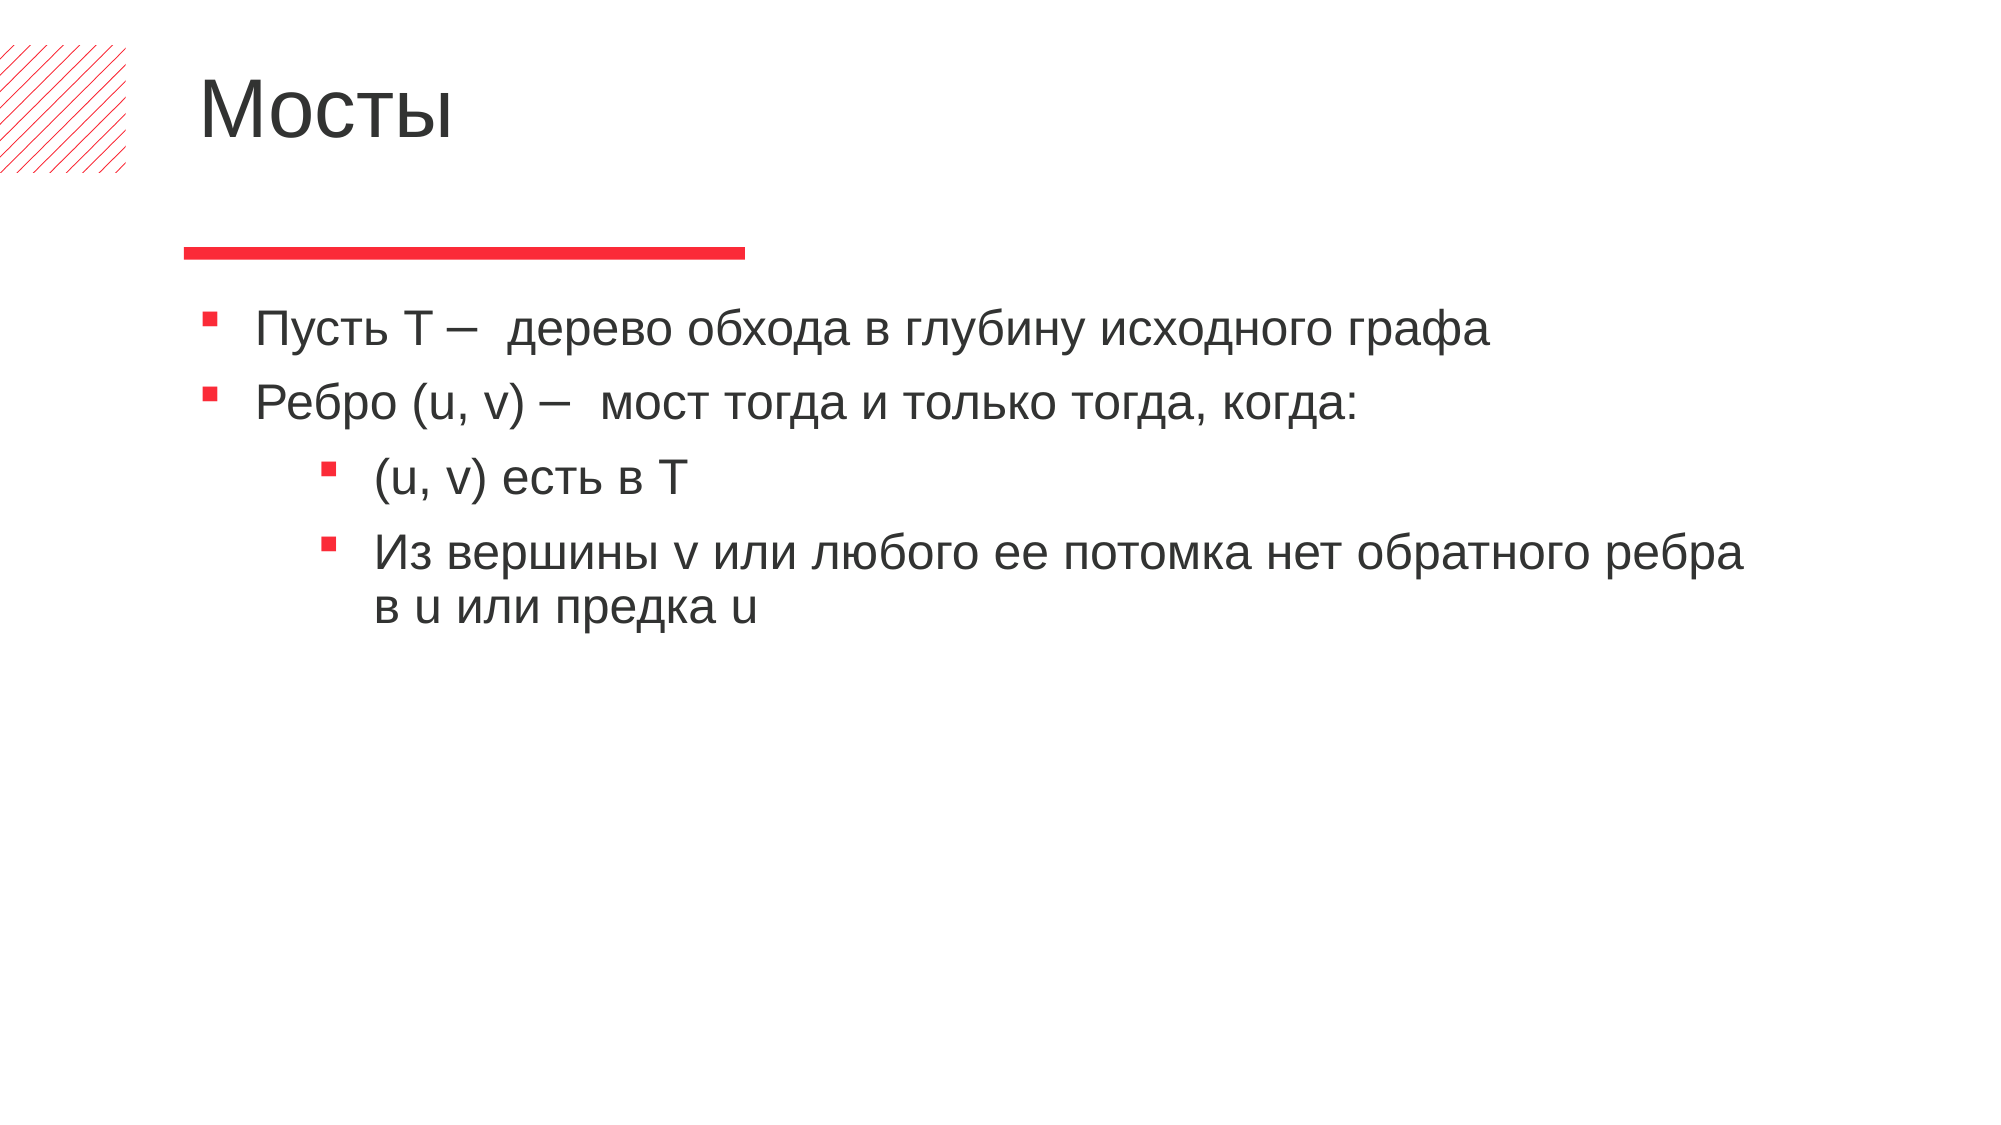

Мосты
Пусть T ─ дерево обхода в глубину исходного графа
Ребро (u, v) ─ мост тогда и только тогда, когда:
(u, v) есть в T
Из вершины v или любого ее потомка нет обратного ребра в u или предка u